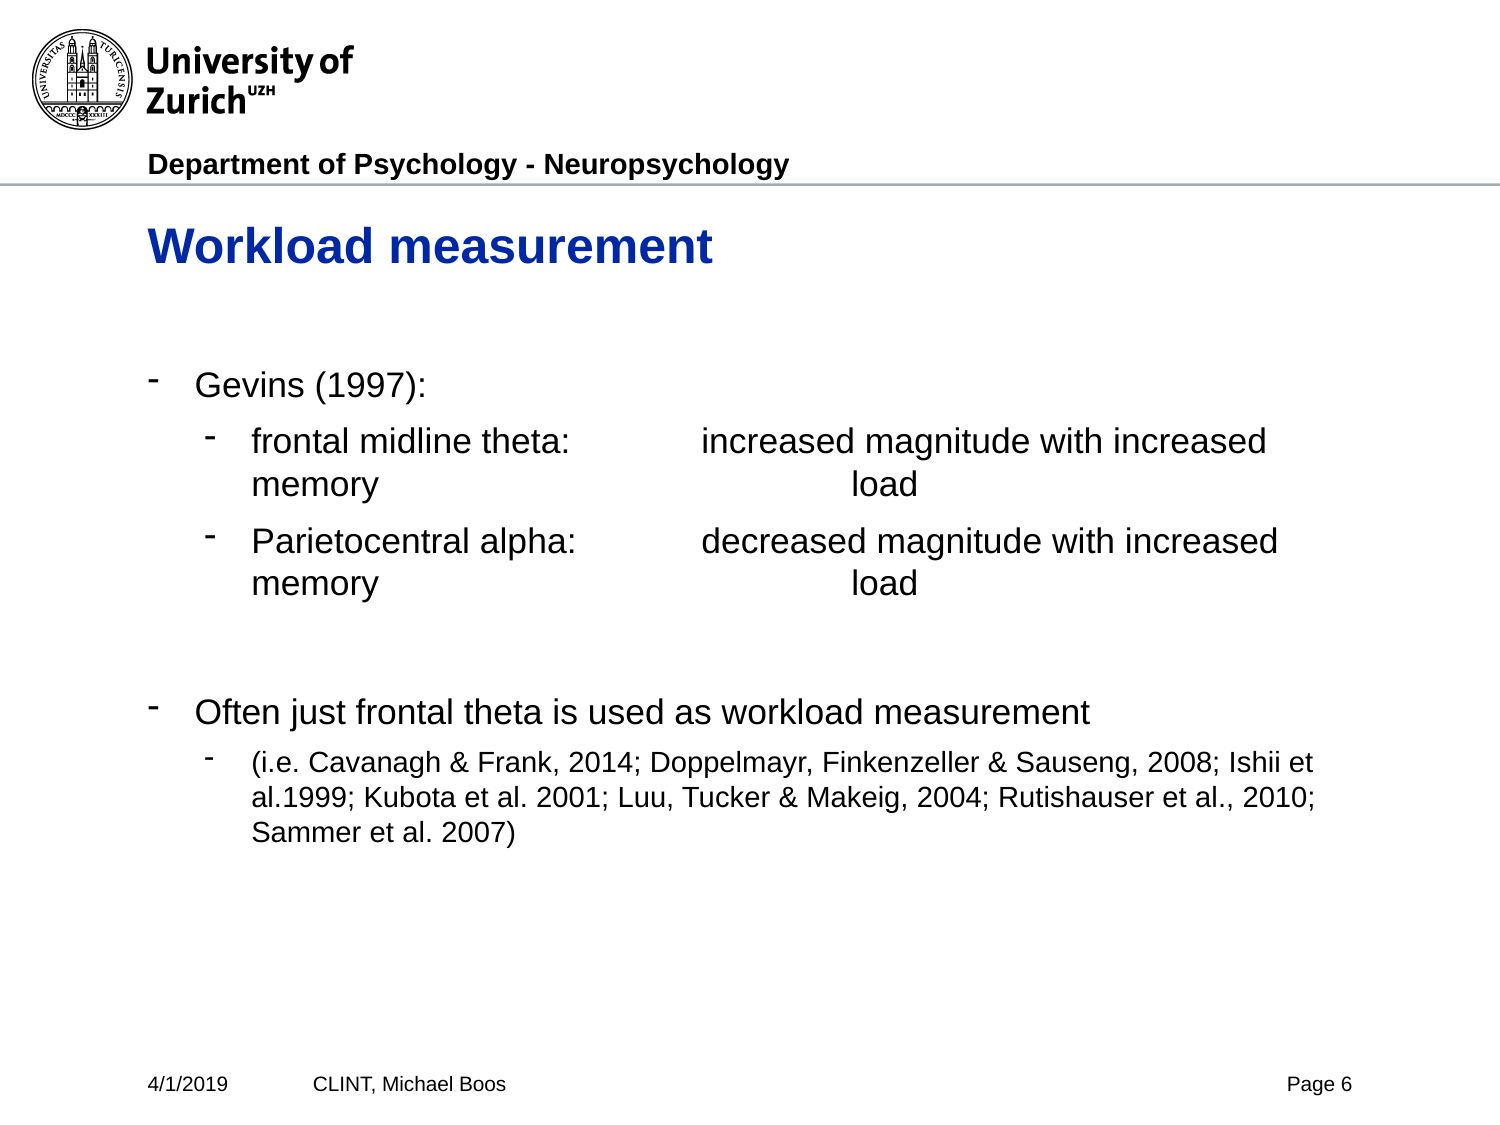

# Workload measurement
Gevins (1997):
frontal midline theta: 	increased magnitude with increased memory 				load
Parietocentral alpha:	decreased magnitude with increased memory 				load

Often just frontal theta is used as workload measurement
(i.e. Cavanagh & Frank, 2014; Doppelmayr, Finkenzeller & Sauseng, 2008; Ishii et al.1999; Kubota et al. 2001; Luu, Tucker & Makeig, 2004; Rutishauser et al., 2010; Sammer et al. 2007)
4/1/2019
CLINT, Michael Boos
Page 6